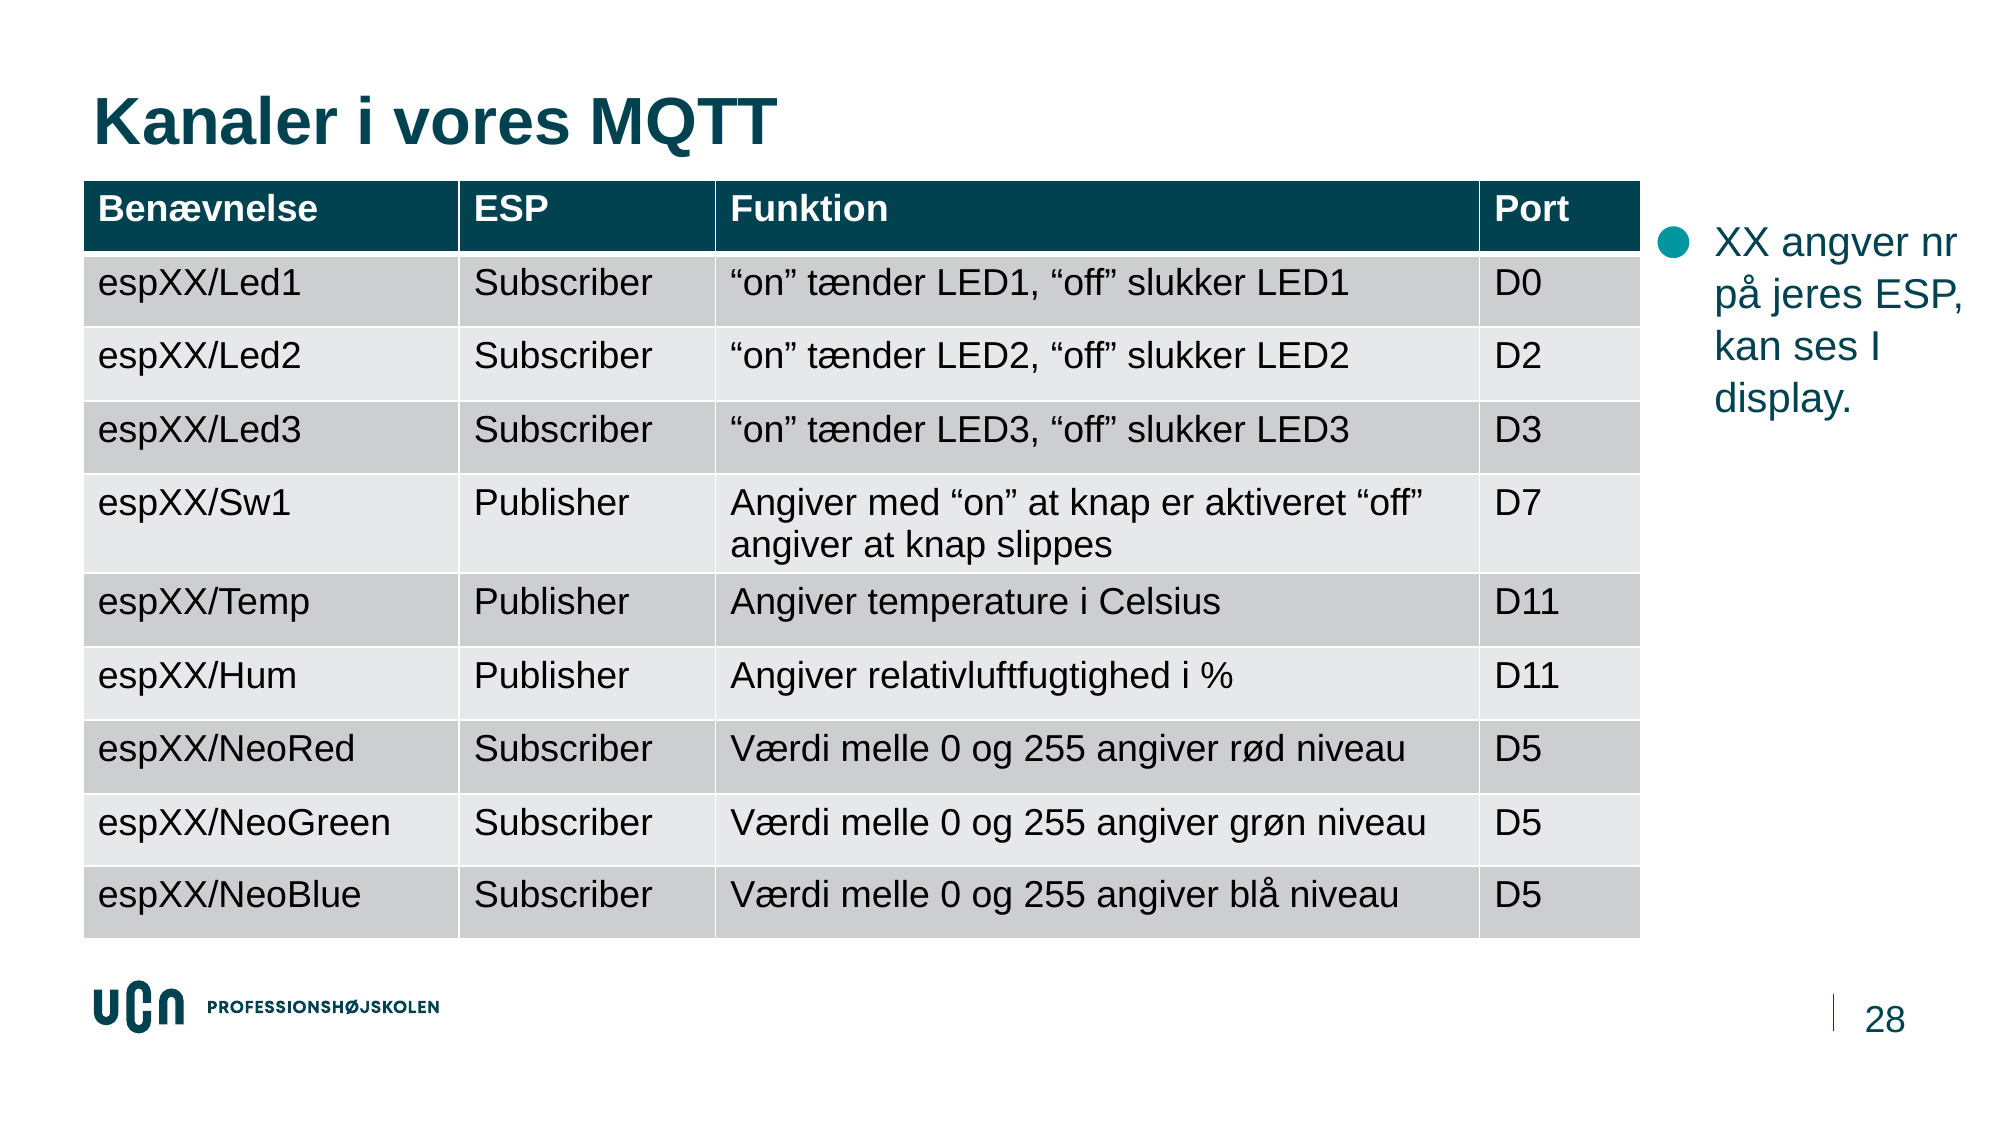

# Kanaler i vores MQTT
| Benævnelse | ESP | Funktion | Port |
| --- | --- | --- | --- |
| espXX/Led1 | Subscriber | “on” tænder LED1, “off” slukker LED1 | D0 |
| espXX/Led2 | Subscriber | “on” tænder LED2, “off” slukker LED2 | D2 |
| espXX/Led3 | Subscriber | “on” tænder LED3, “off” slukker LED3 | D3 |
| espXX/Sw1 | Publisher | Angiver med “on” at knap er aktiveret “off” angiver at knap slippes | D7 |
| espXX/Temp | Publisher | Angiver temperature i Celsius | D11 |
| espXX/Hum | Publisher | Angiver relativluftfugtighed i % | D11 |
| espXX/NeoRed | Subscriber | Værdi melle 0 og 255 angiver rød niveau | D5 |
| espXX/NeoGreen | Subscriber | Værdi melle 0 og 255 angiver grøn niveau | D5 |
| espXX/NeoBlue | Subscriber | Værdi melle 0 og 255 angiver blå niveau | D5 |
XX angver nr på jeres ESP, kan ses I display.
28